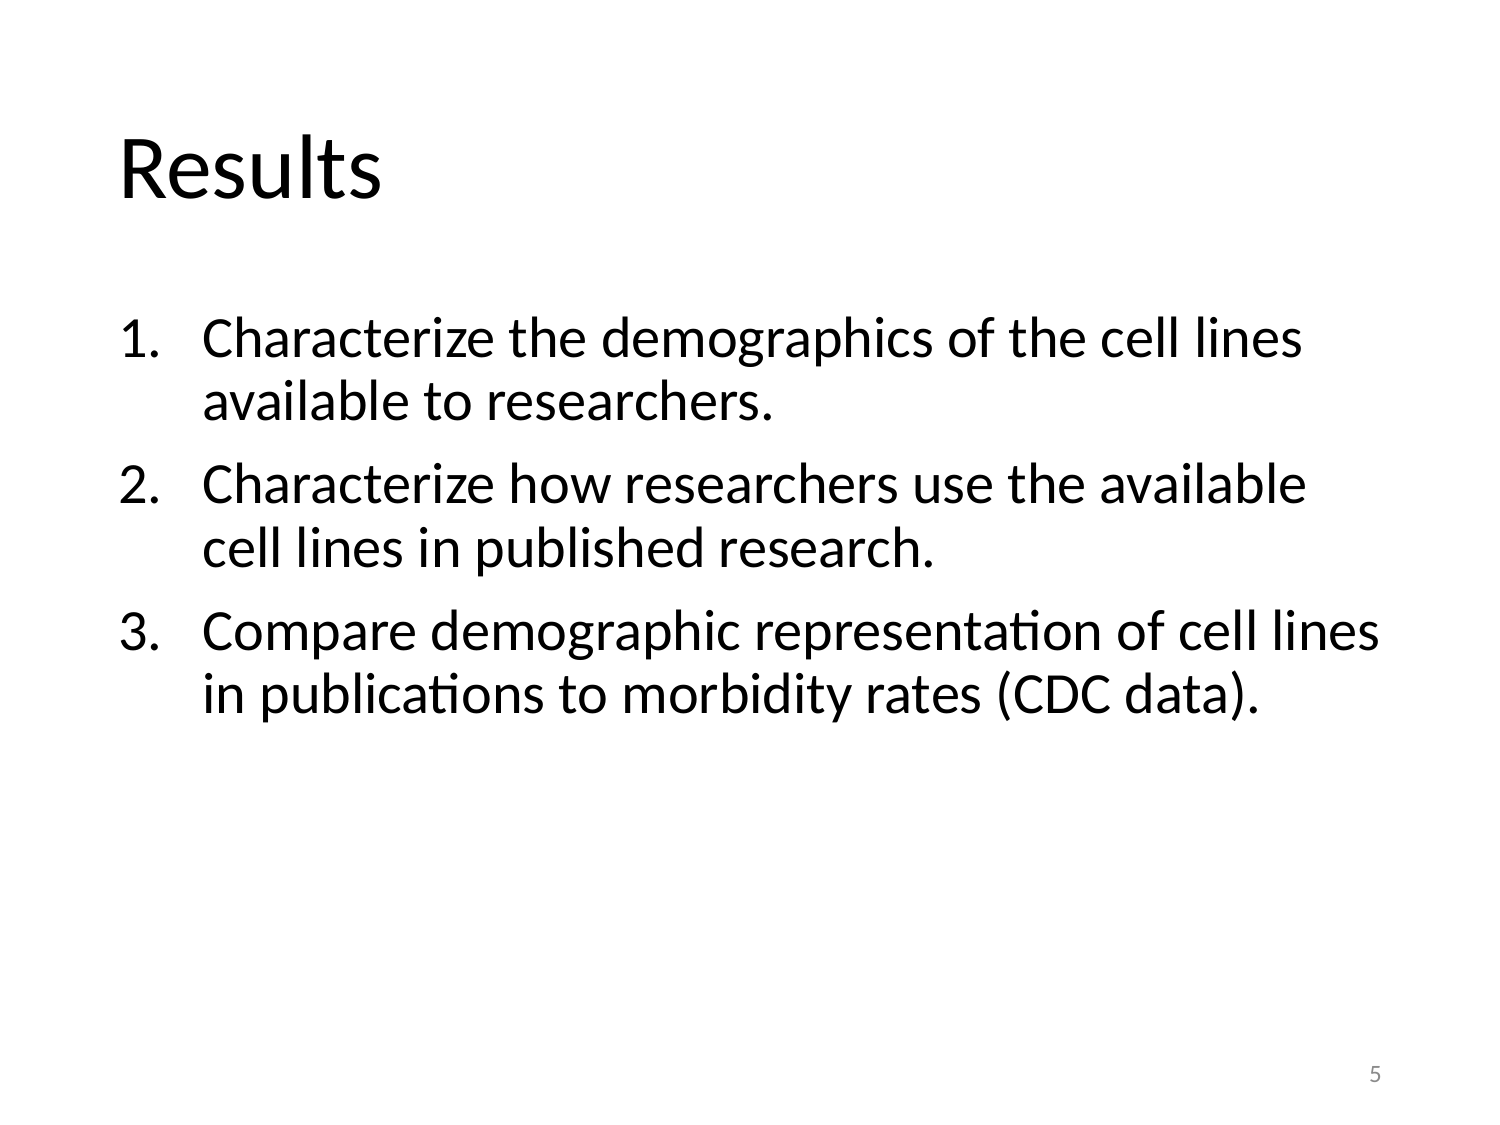

# Results
Characterize the demographics of the cell lines available to researchers.
Characterize how researchers use the available cell lines in published research.
Compare demographic representation of cell lines in publications to morbidity rates (CDC data).

5